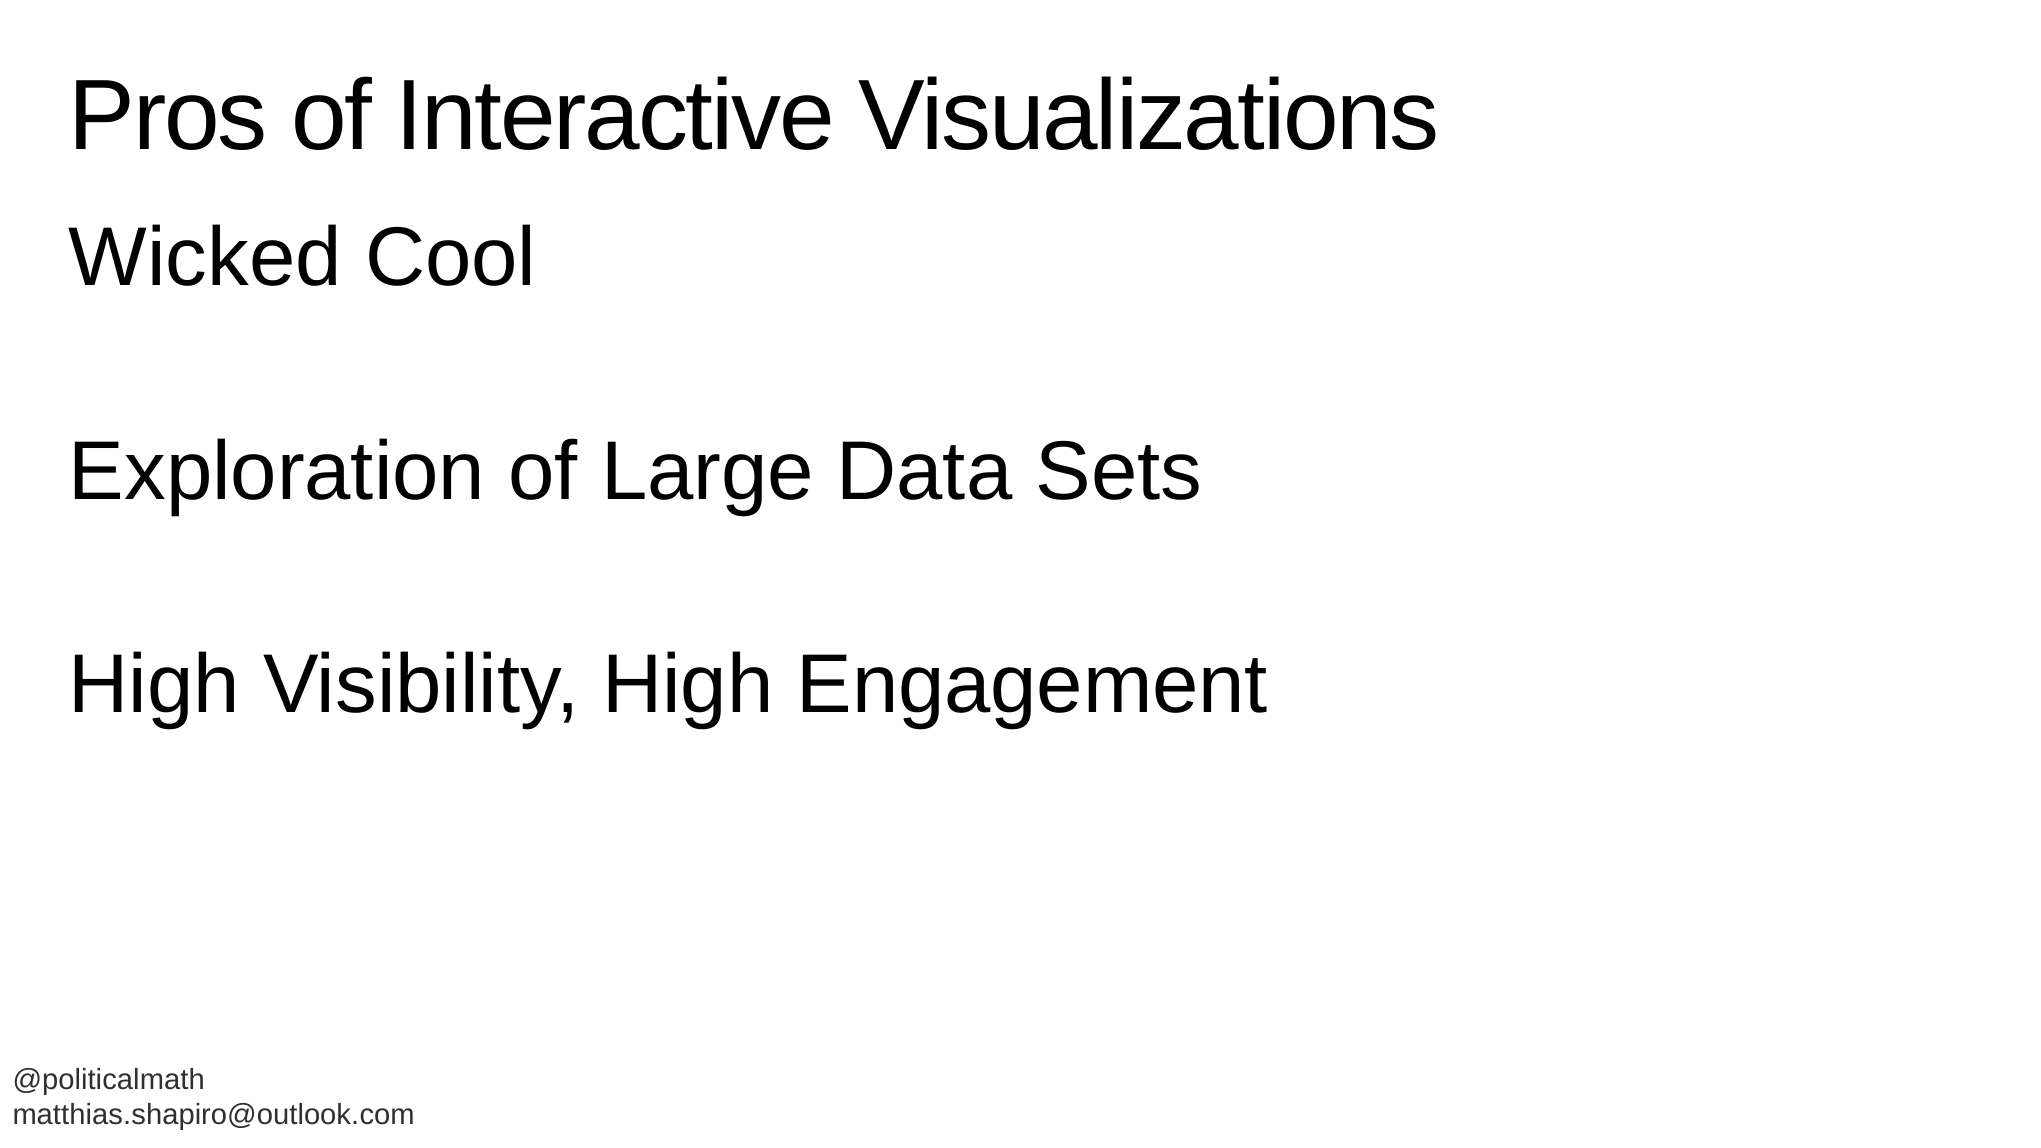

# Pros of Interactive Visualizations
Wicked Cool

Exploration of Large Data Sets

High Visibility, High Engagement